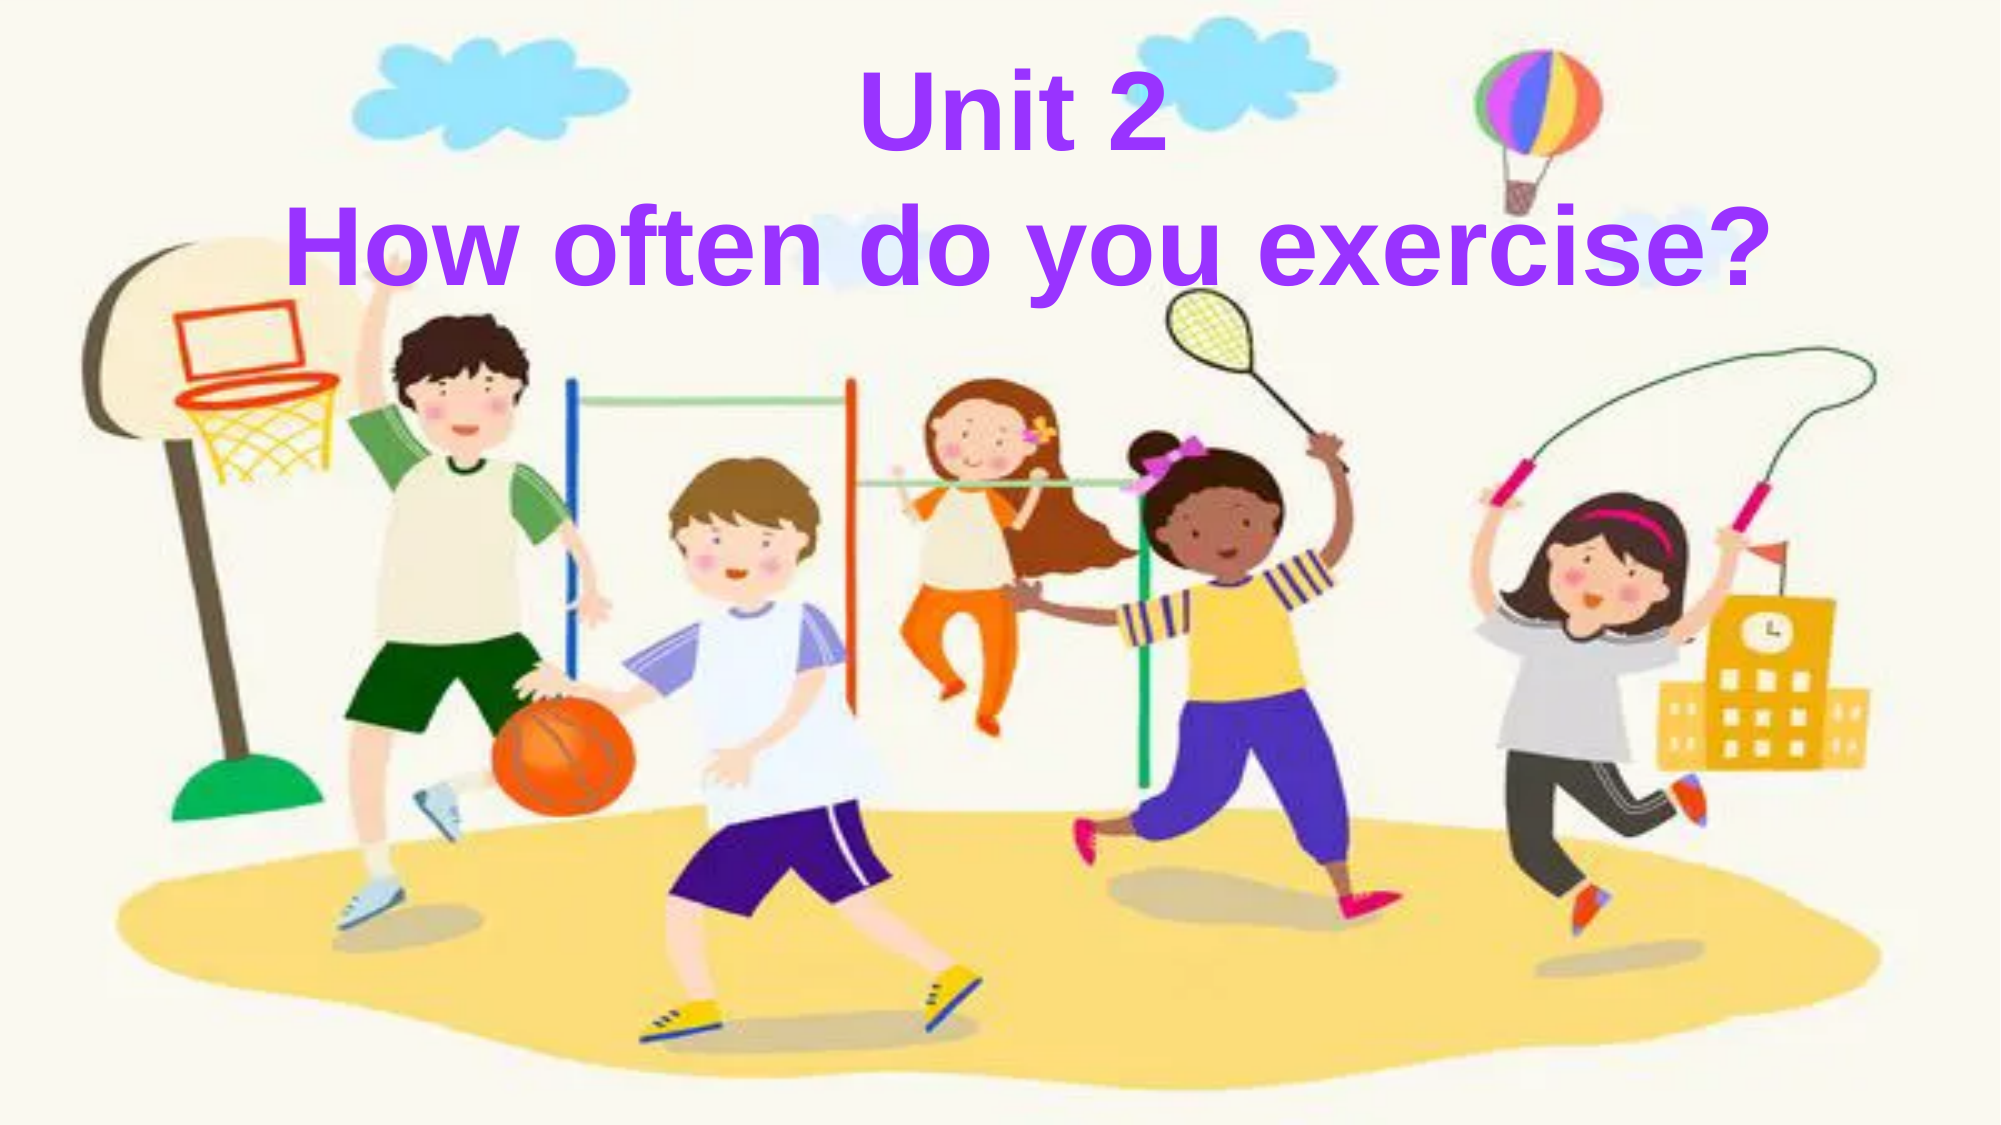

Unit 2
How often do you exercise?